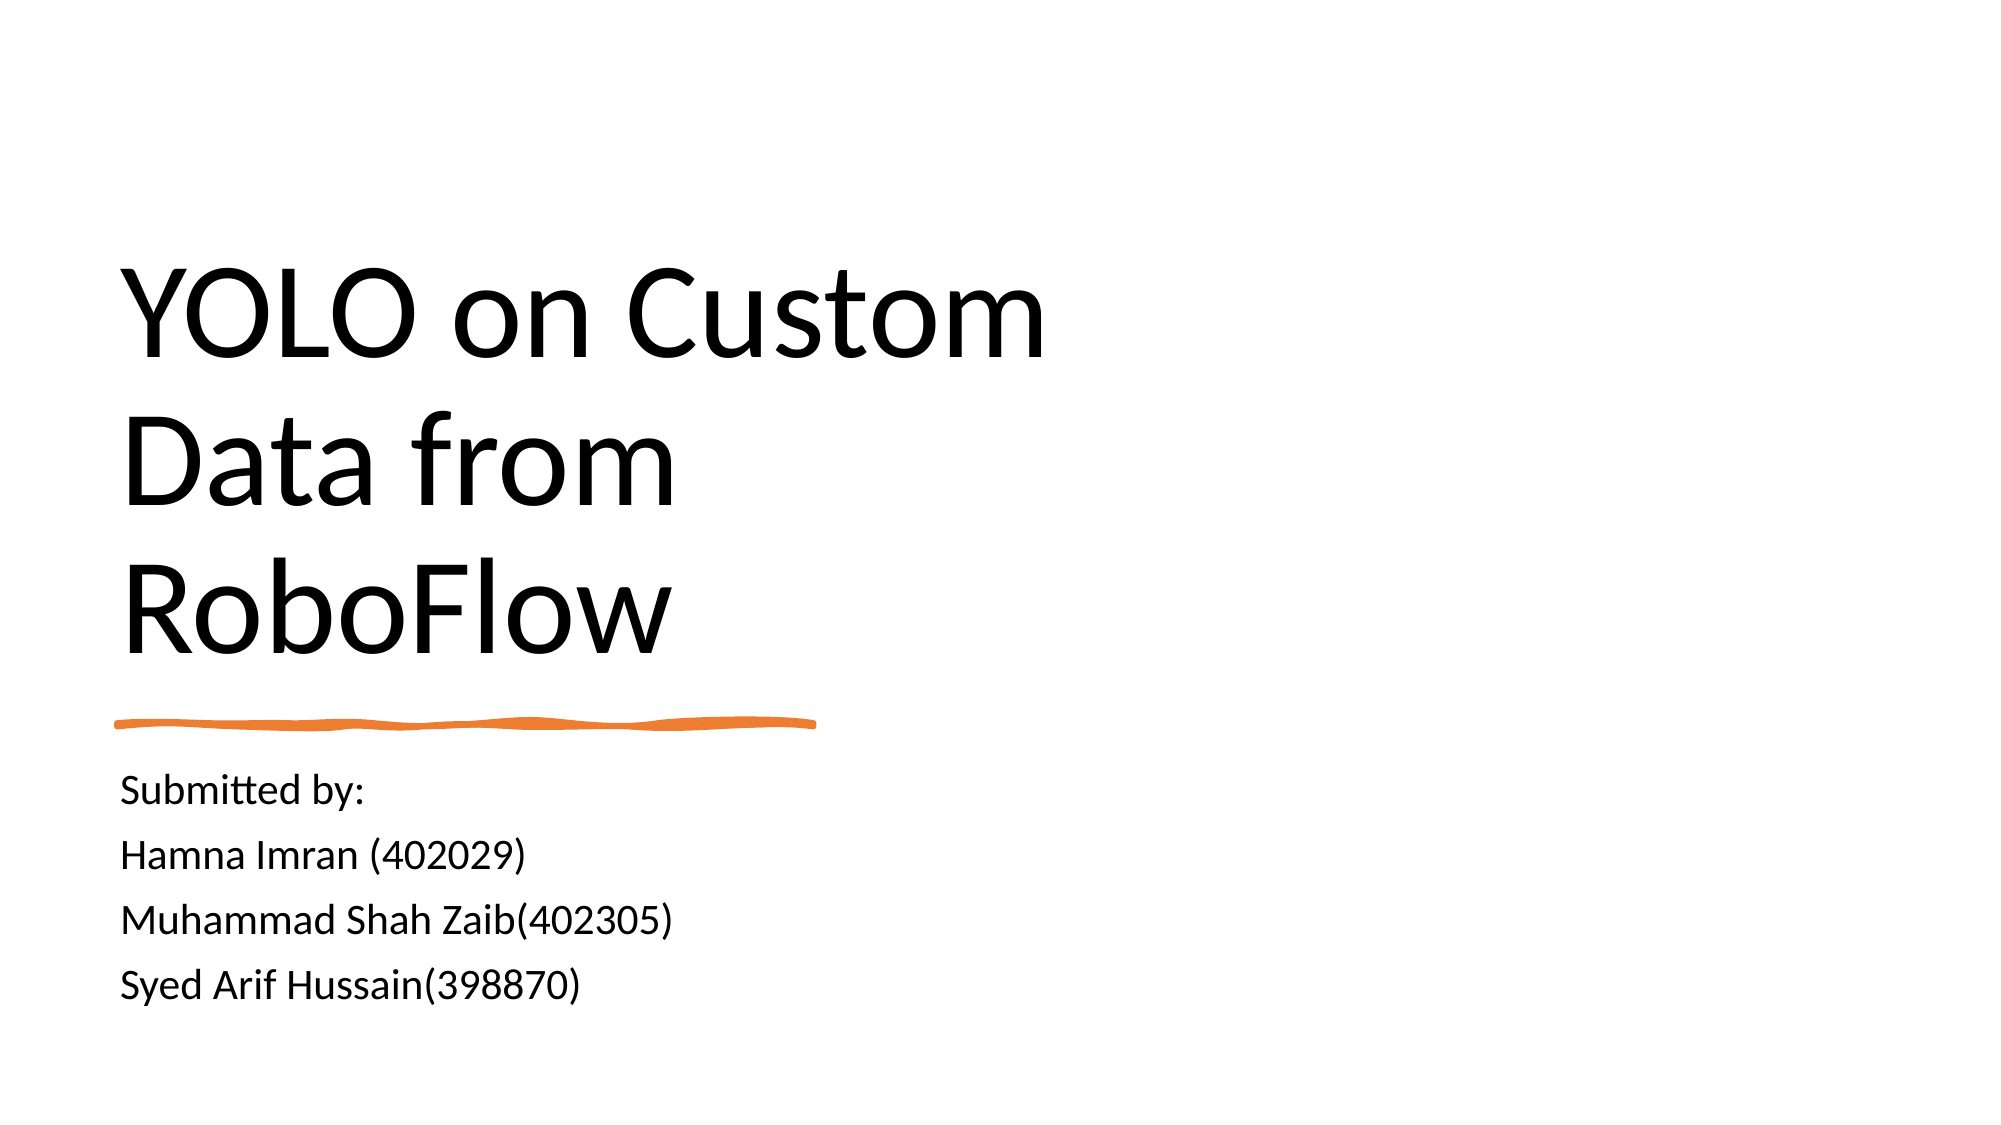

# YOLO on Custom Data from RoboFlow

Submitted by:
Hamna Imran (402029)
Muhammad Shah Zaib(402305)
Syed Arif Hussain(398870)